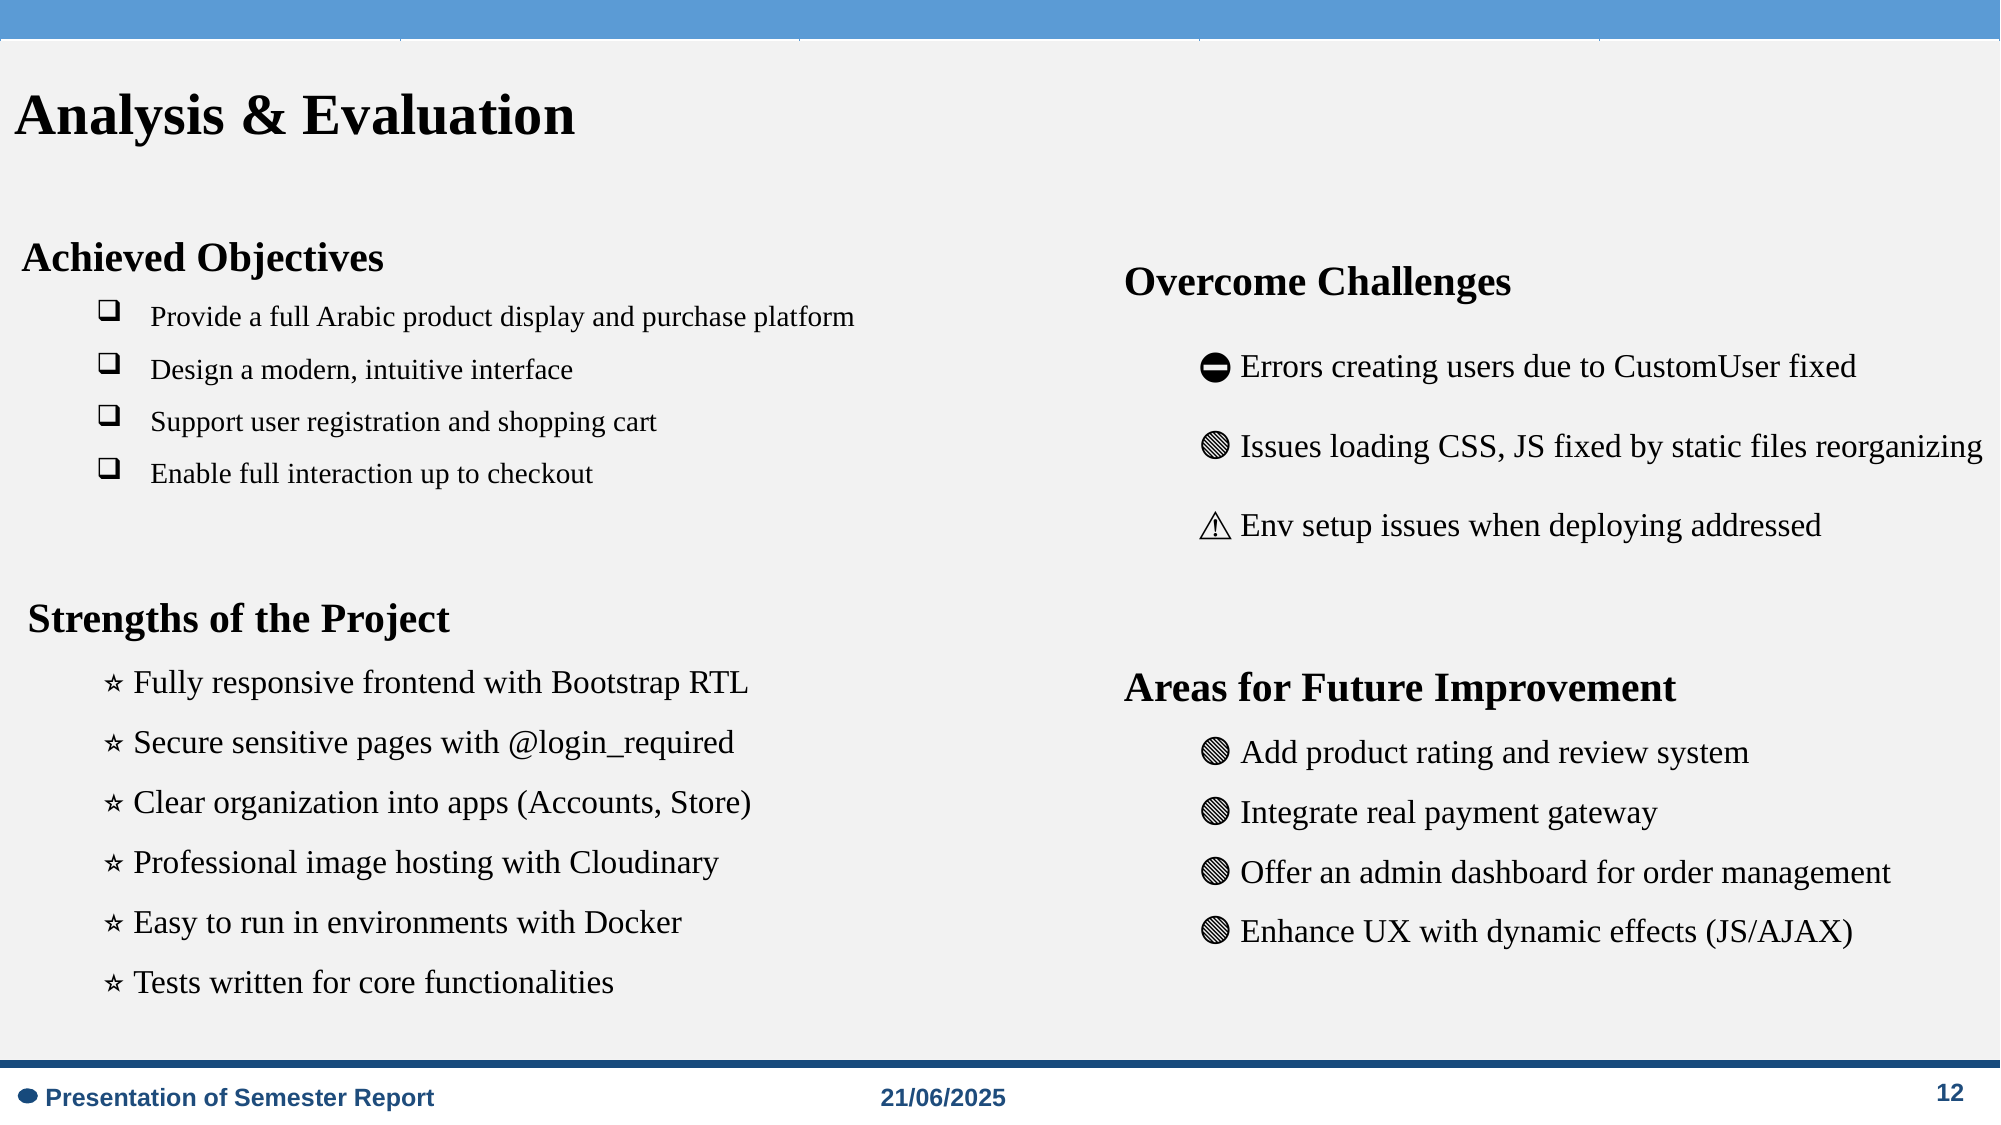

|  |  |  |  |  |
| --- | --- | --- | --- | --- |
Analysis & Evaluation
Overcome Challenges
⛔ Errors creating users due to CustomUser fixed
🟢 Issues loading CSS, JS fixed by static files reorganizing
⚠️ Env setup issues when deploying addressed
Achieved Objectives
 Provide a full Arabic product display and purchase platform
 Design a modern, intuitive interface
 Support user registration and shopping cart
 Enable full interaction up to checkout
Strengths of the Project
⭐ Fully responsive frontend with Bootstrap RTL
⭐ Secure sensitive pages with @login_required
⭐ Clear organization into apps (Accounts, Store)
⭐ Professional image hosting with Cloudinary
⭐ Easy to run in environments with Docker
⭐ Tests written for core functionalities
Areas for Future Improvement
🟢 Add product rating and review system
🟢 Integrate real payment gateway
🟢 Offer an admin dashboard for order management
🟢 Enhance UX with dynamic effects (JS/AJAX)
Presentation of Semester Report                                                                21/06/2025

14
12